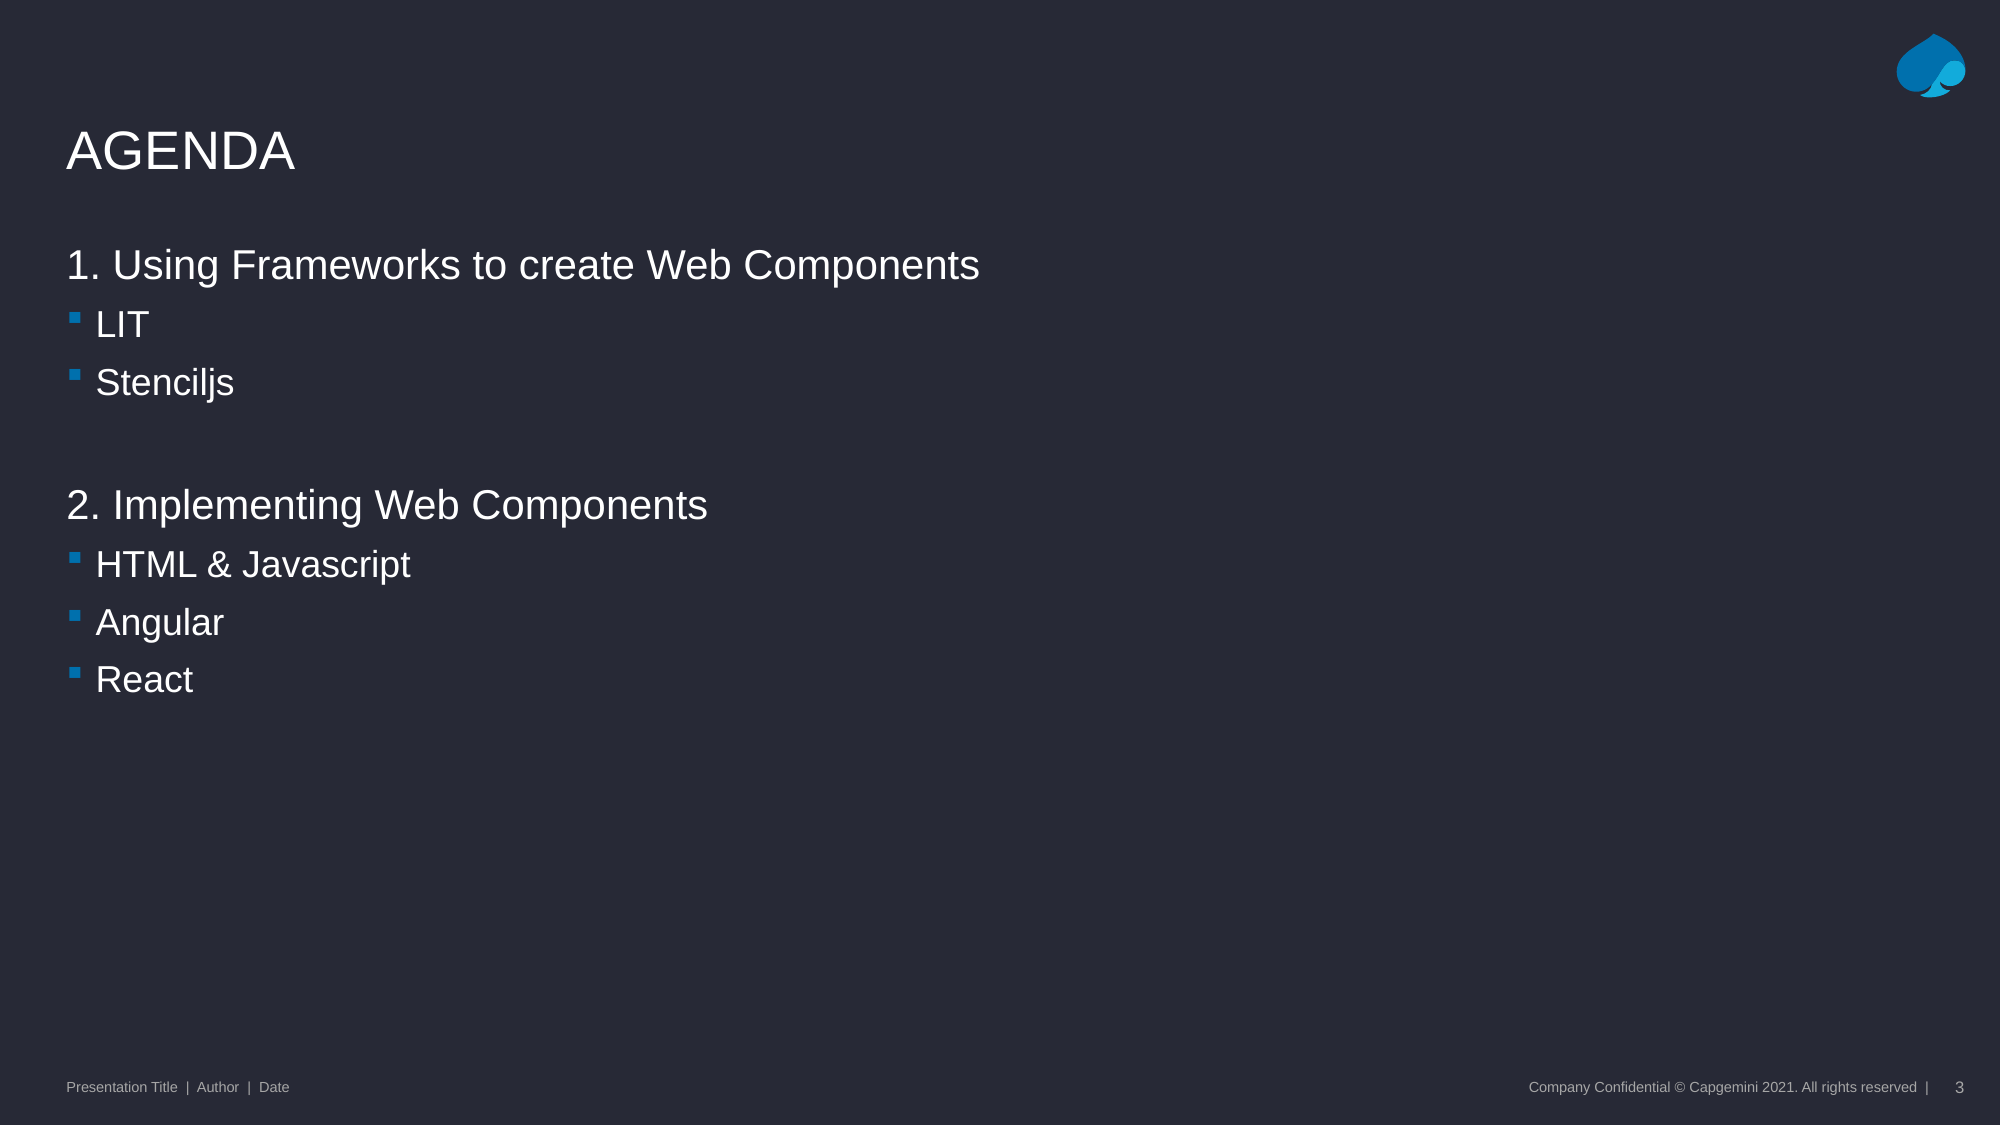

# AGENDA
1. Using Frameworks to create Web Components
LIT
Stenciljs

2. Implementing Web Components
HTML & Javascript
Angular
React